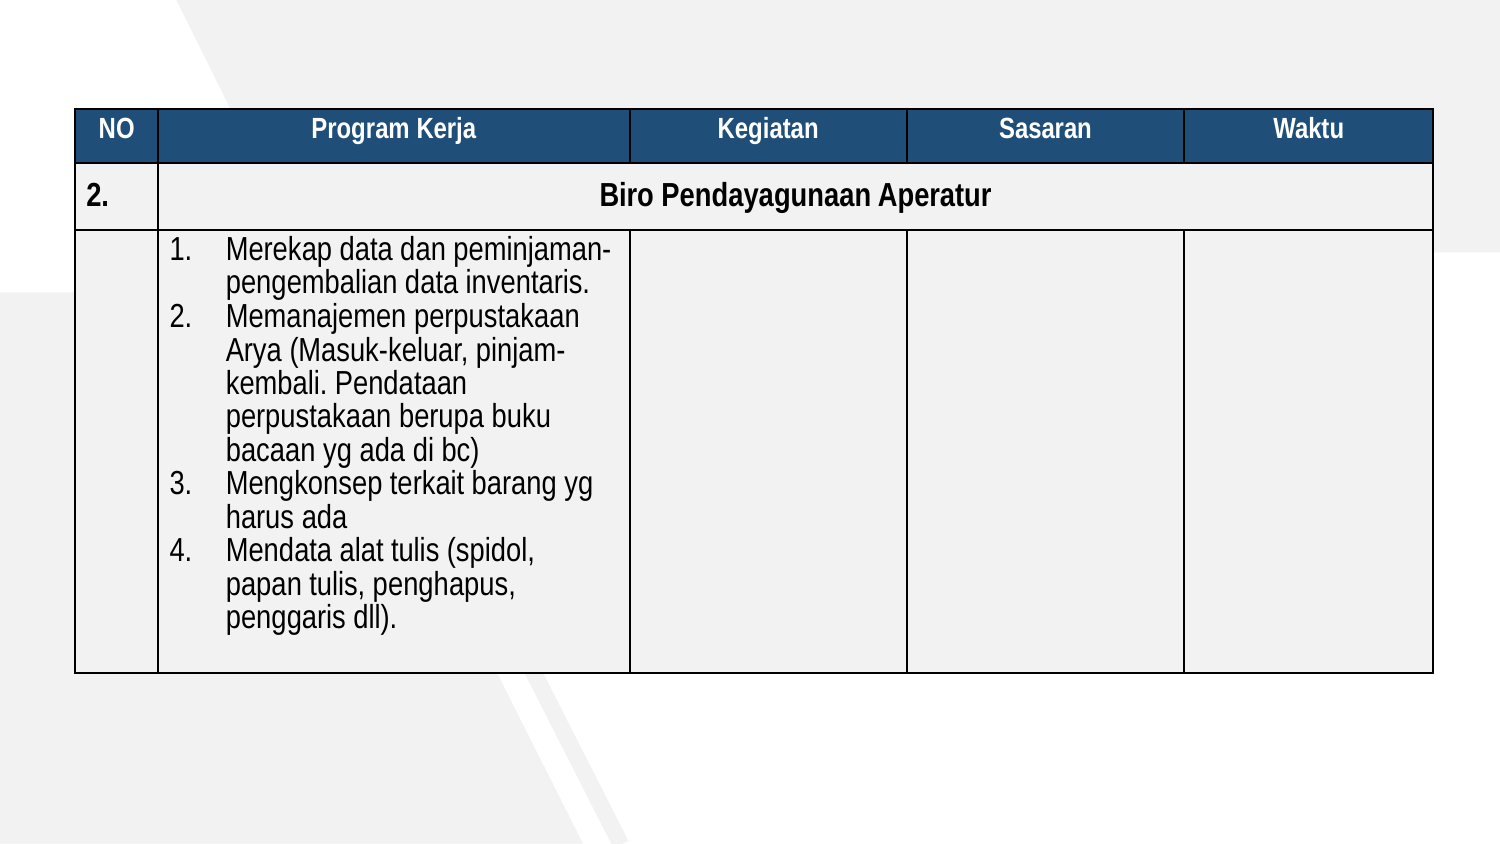

| NO | Program Kerja | Kegiatan | Sasaran | Waktu |
| --- | --- | --- | --- | --- |
| 2. | Biro Pendayagunaan Aperatur |  |  |  |
|  | Merekap data dan peminjaman-pengembalian data inventaris. Memanajemen perpustakaan Arya (Masuk-keluar, pinjam-kembali. Pendataan perpustakaan berupa buku bacaan yg ada di bc) Mengkonsep terkait barang yg harus ada Mendata alat tulis (spidol, papan tulis, penghapus, penggaris dll). |  |  |  |